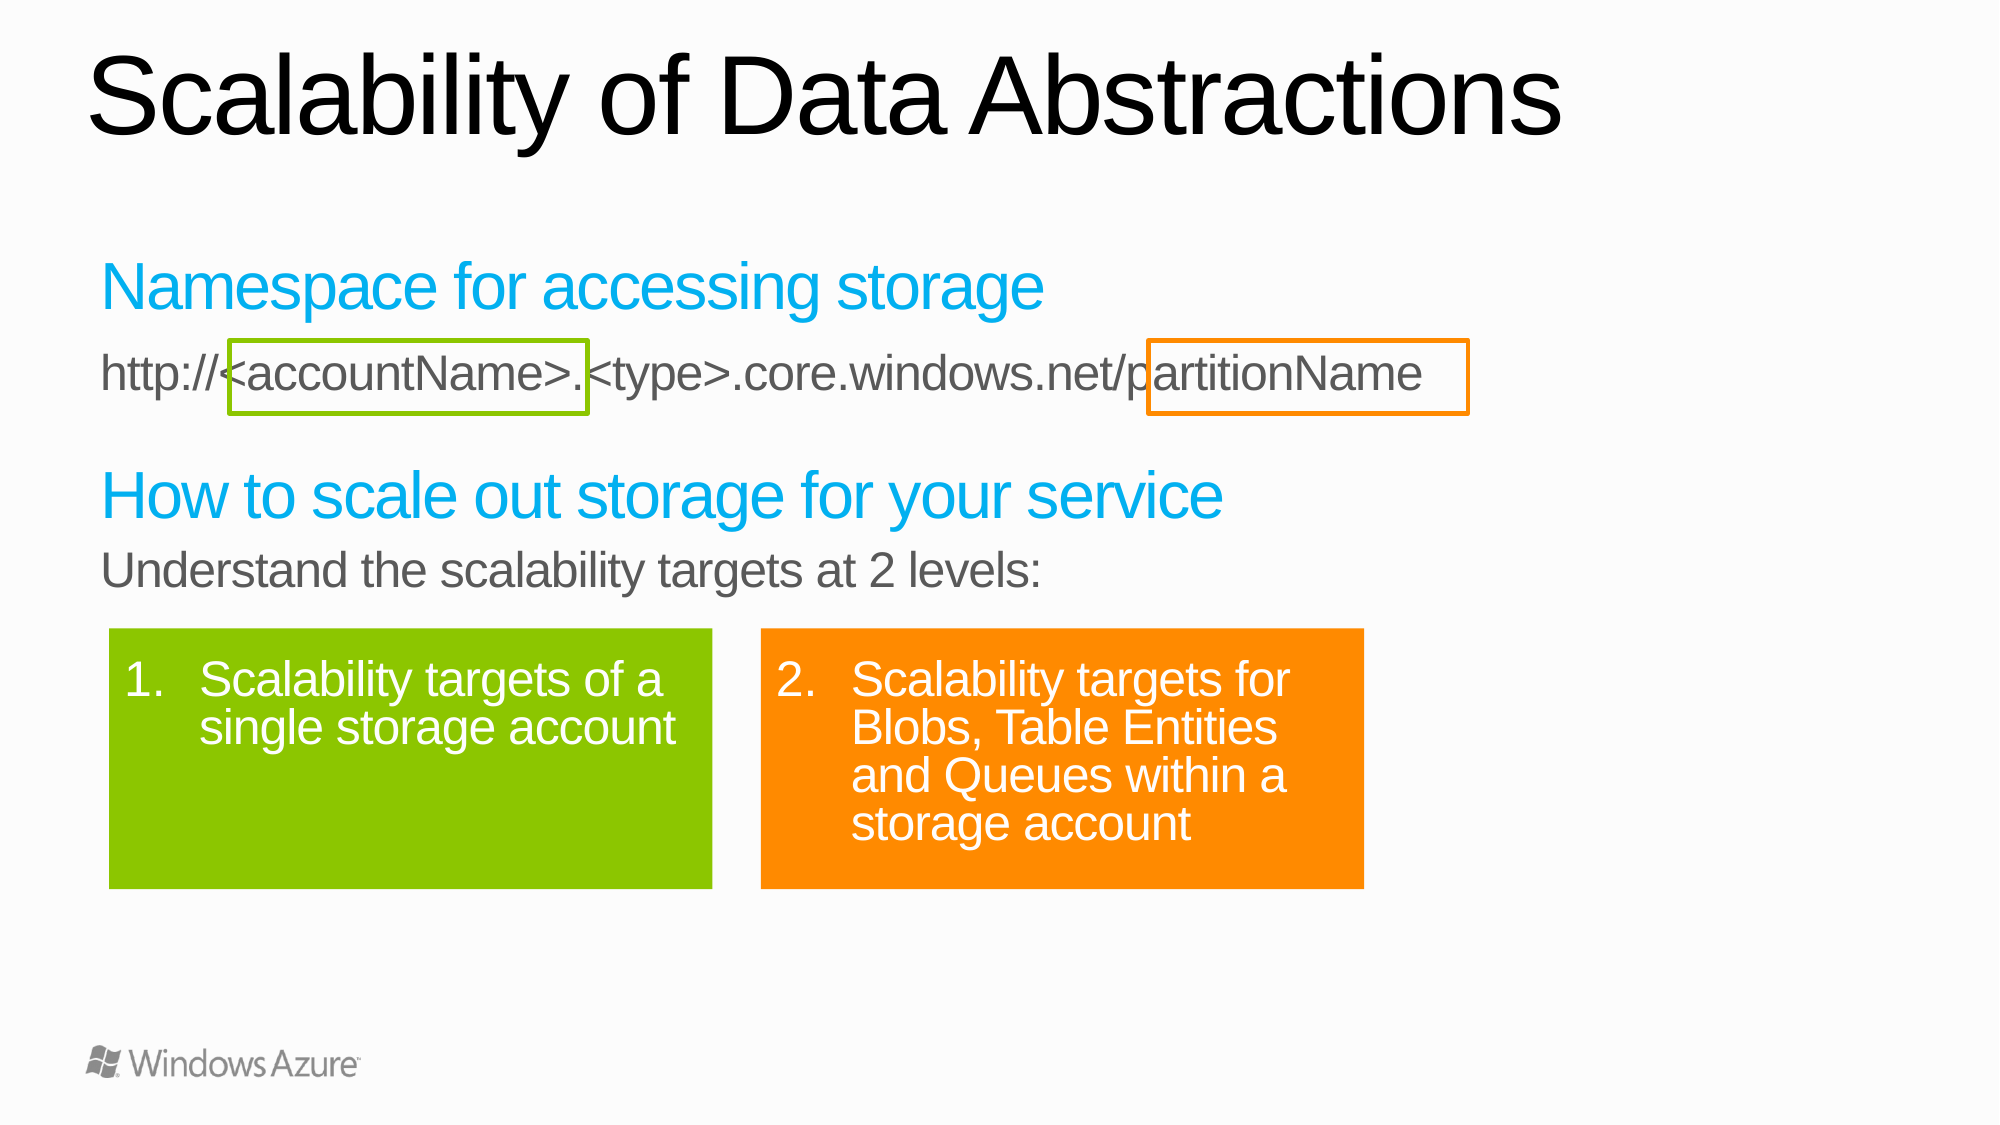

# Scalability of Data Abstractions
Namespace for accessing storage
http://<accountName>.<type>.core.windows.net/partitionName
How to scale out storage for your service
Understand the scalability targets at 2 levels:

Scalability targets of a single storage account

Scalability targets for Blobs, Table Entities and Queues within a storage account